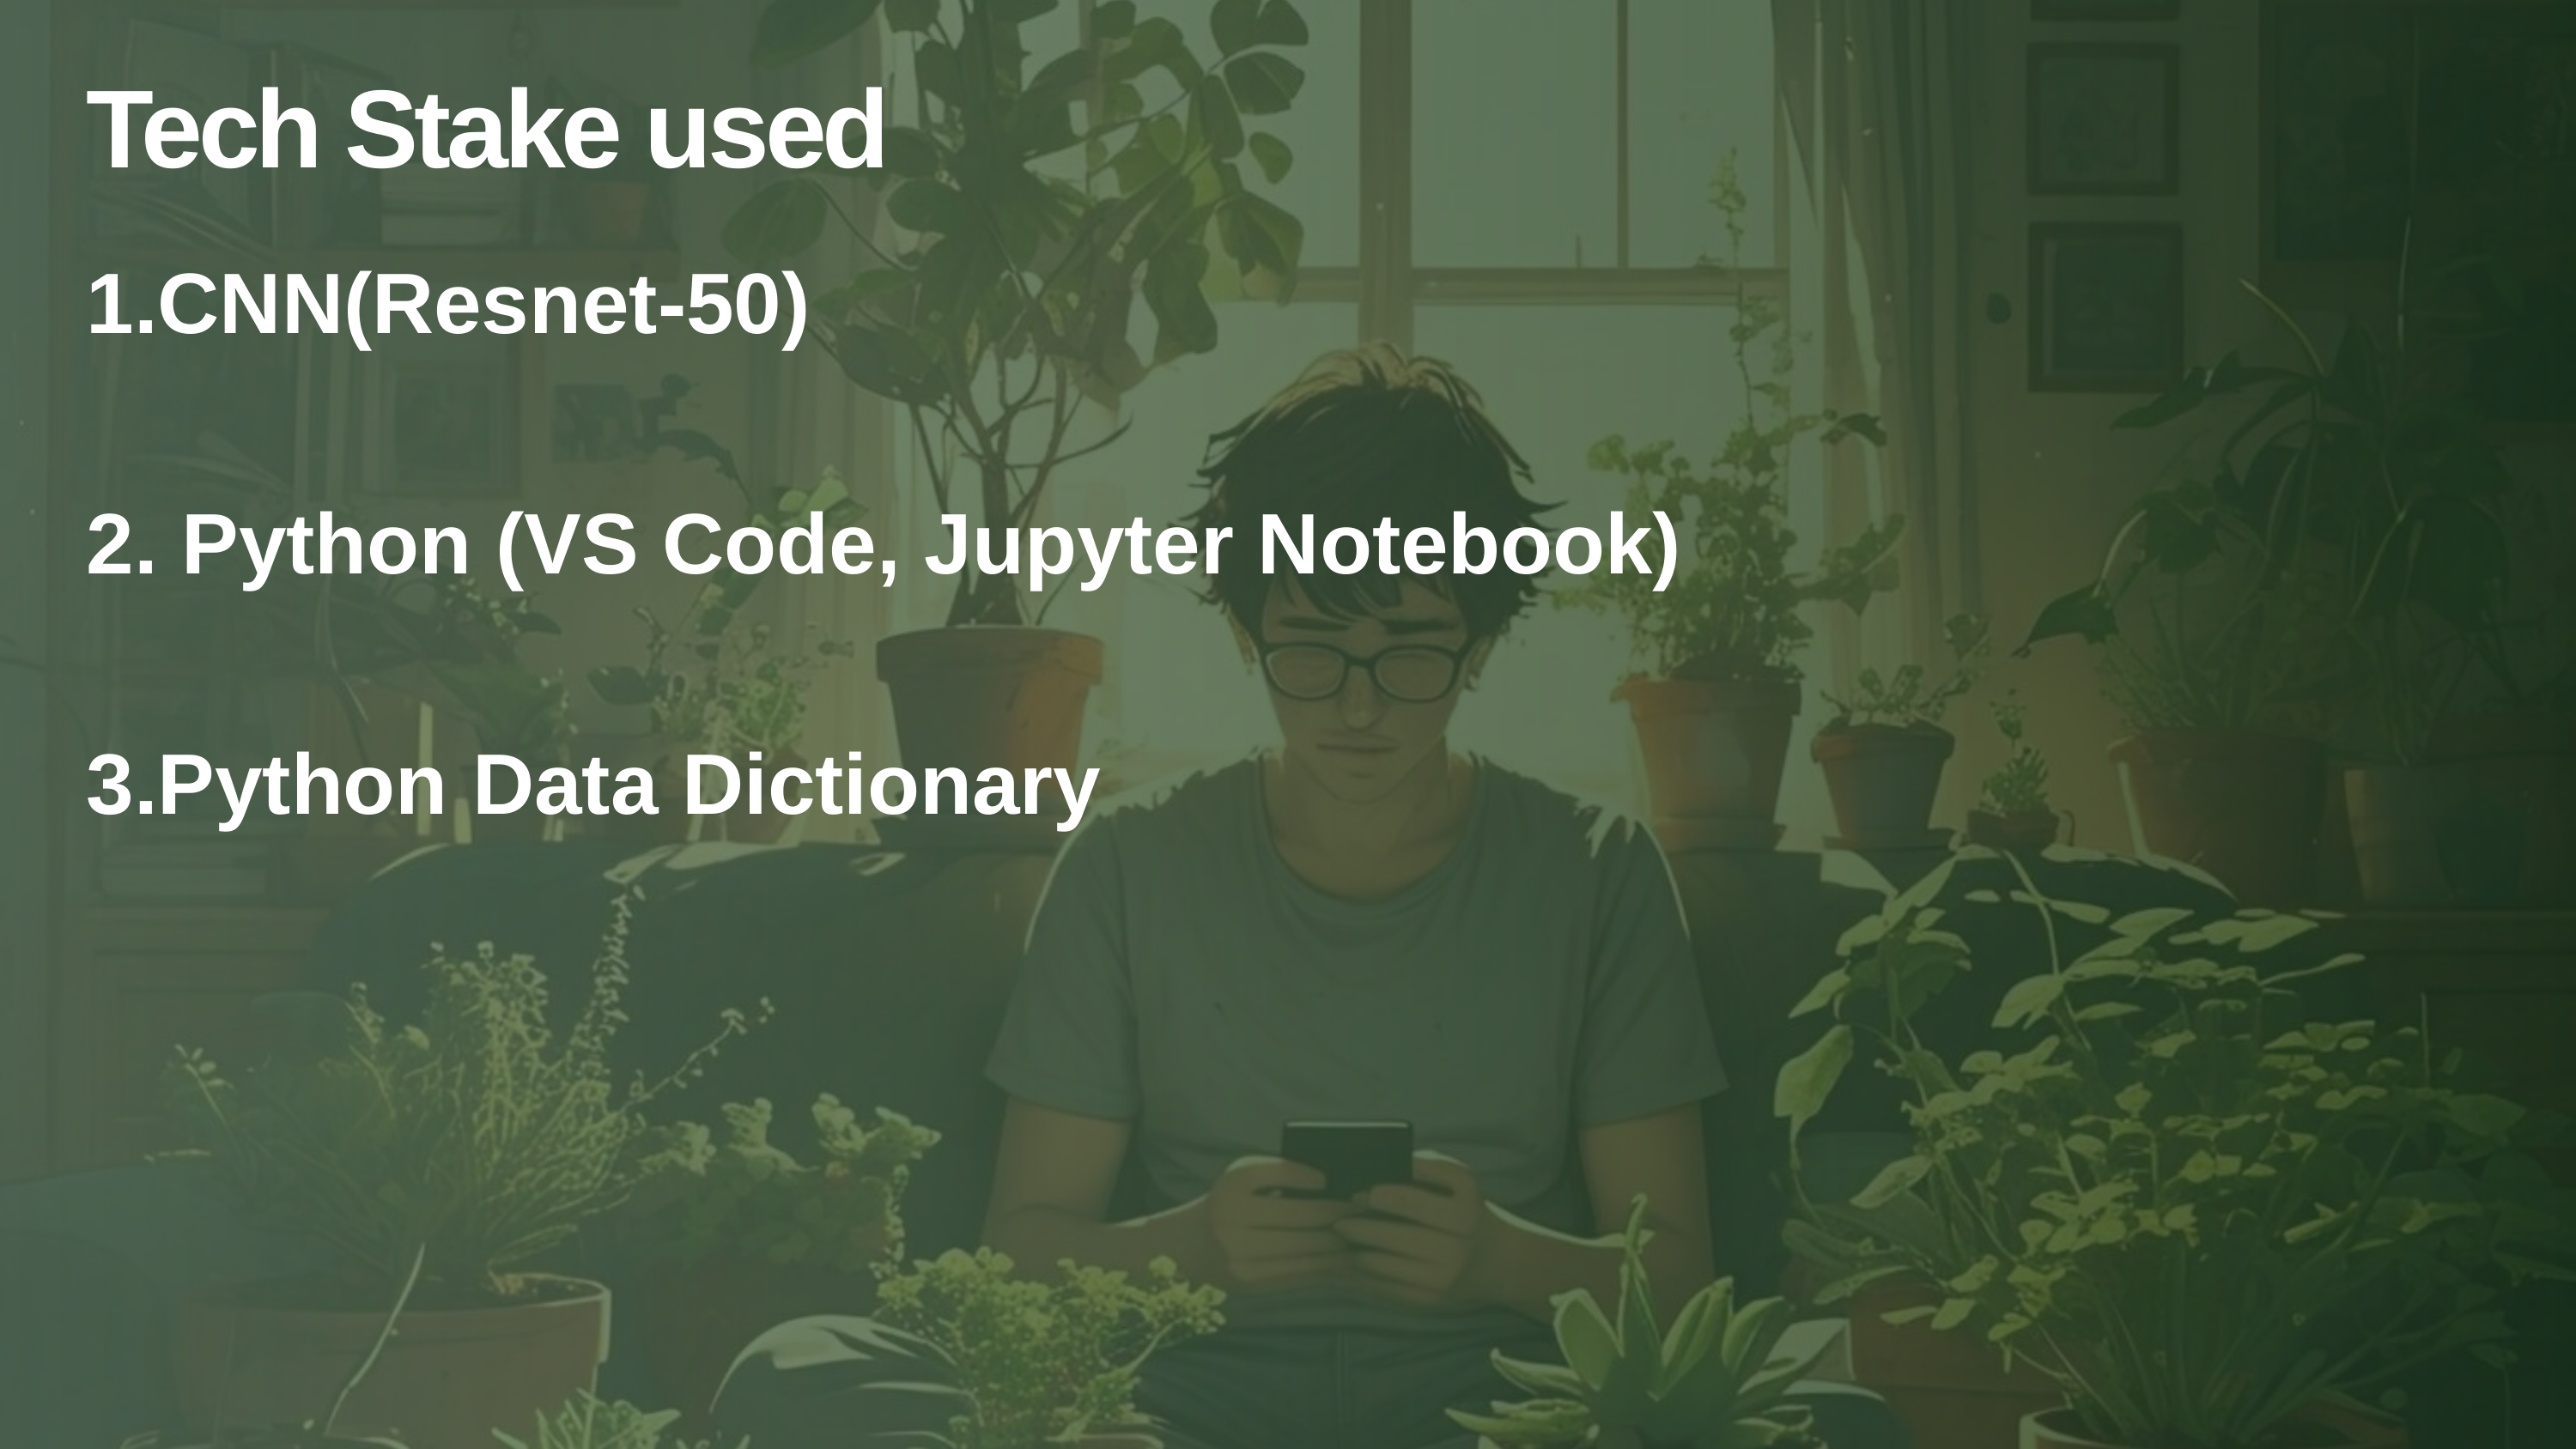

Tech Stake used
1.CNN(Resnet-50)

2. Python (VS Code, Jupyter Notebook)

3.Python Data Dictionary